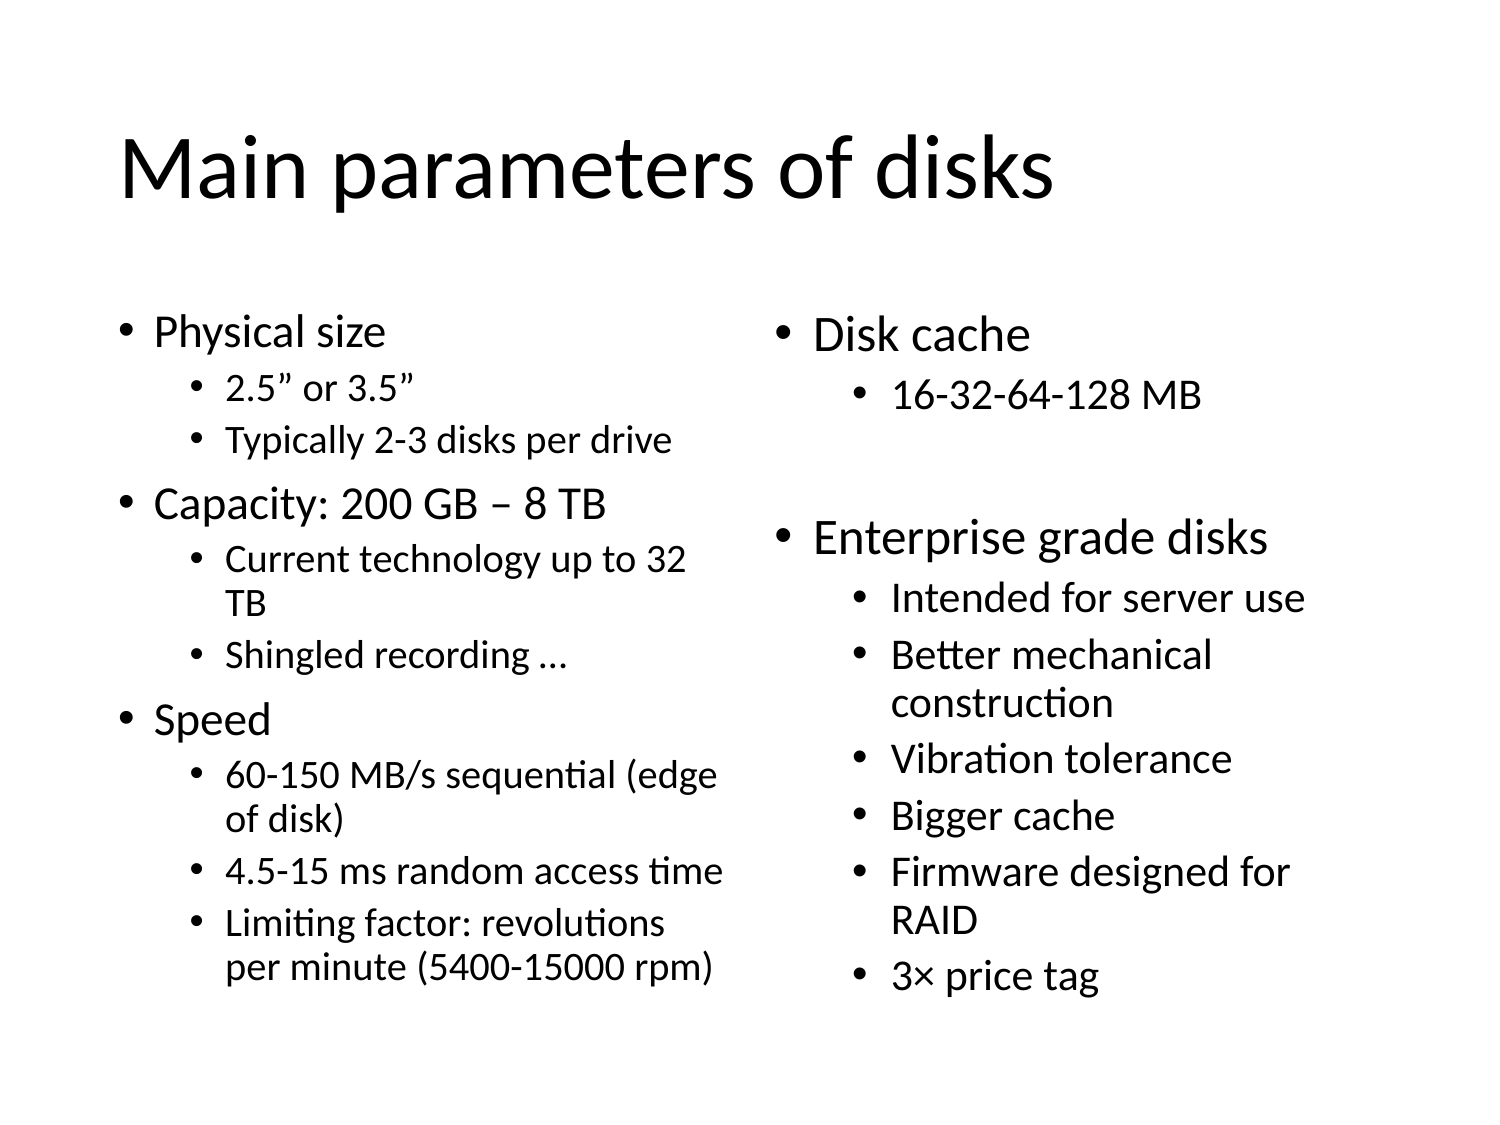

# Main parameters of disks
Physical size
2.5” or 3.5”
Typically 2-3 disks per drive
Capacity: 200 GB – 8 TB
Current technology up to 32 TB
Shingled recording …
Speed
60-150 MB/s sequential (edge of disk)
4.5-15 ms random access time
Limiting factor: revolutions per minute (5400-15000 rpm)

Disk cache
16-32-64-128 MB

Enterprise grade disks
Intended for server use
Better mechanical construction
Vibration tolerance
Bigger cache
Firmware designed for RAID
3× price tag